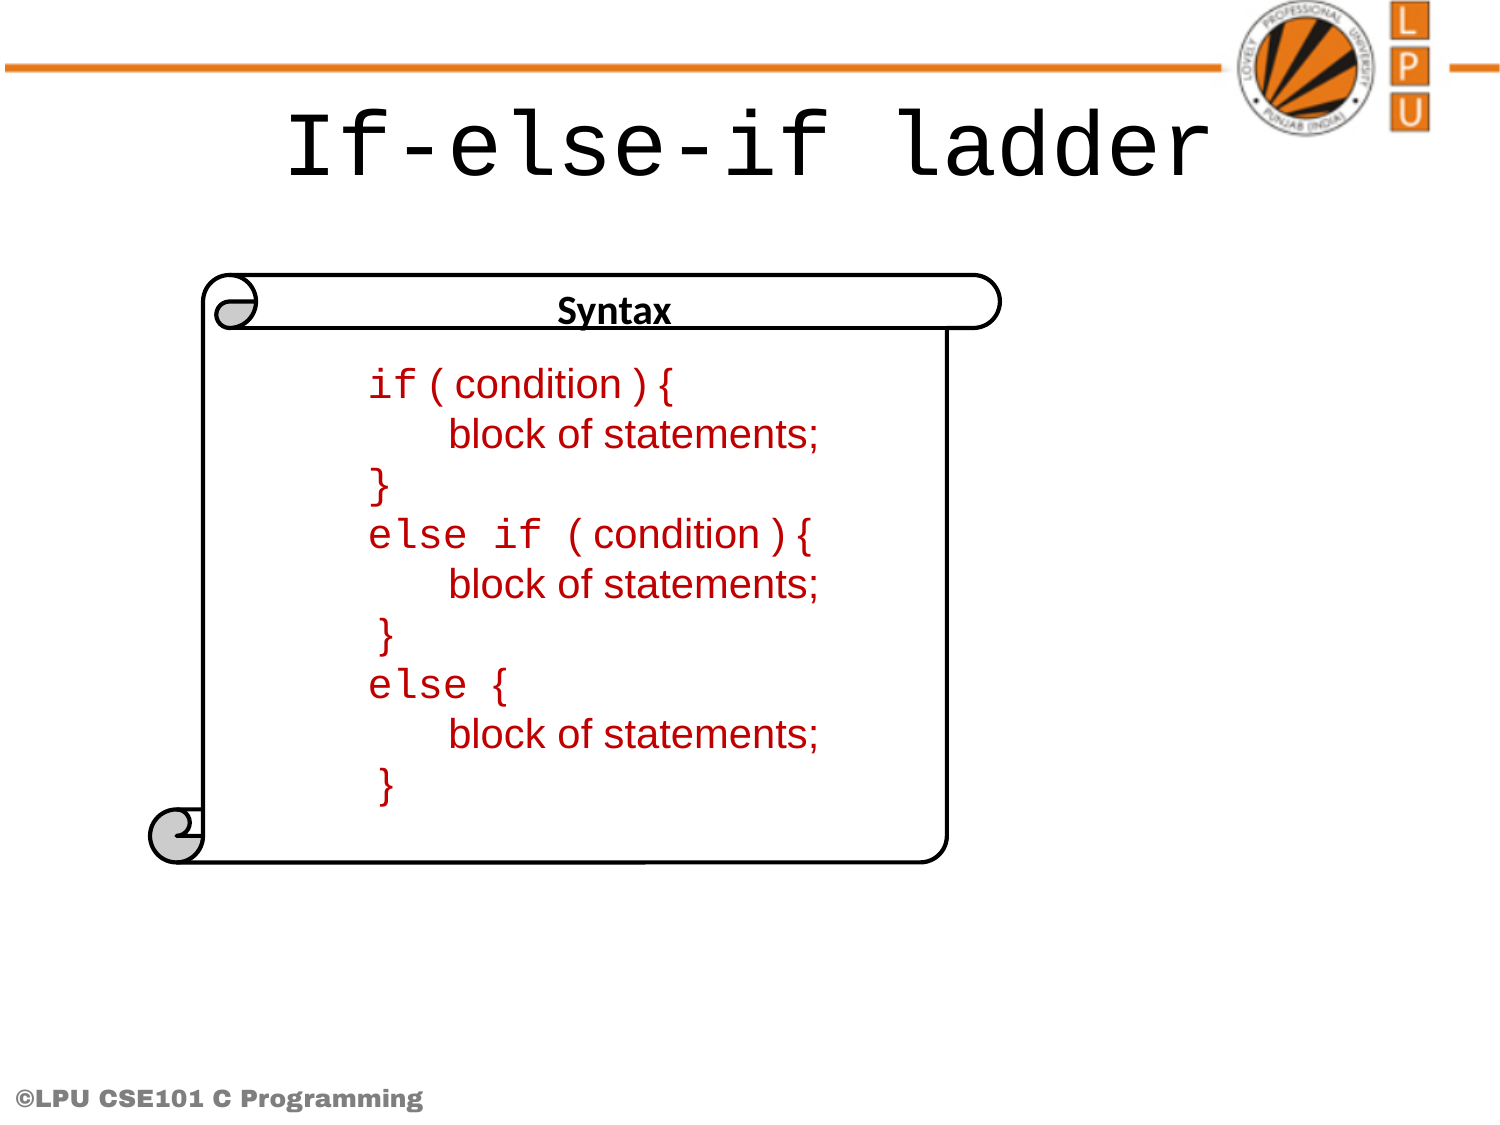

# If-else-if ladder

	if ( condition ) {
	       block of statements;
  	}
	else if ( condition ) {
        	       block of statements;     	 }
	else {
	       block of statements;
	 }
Syntax